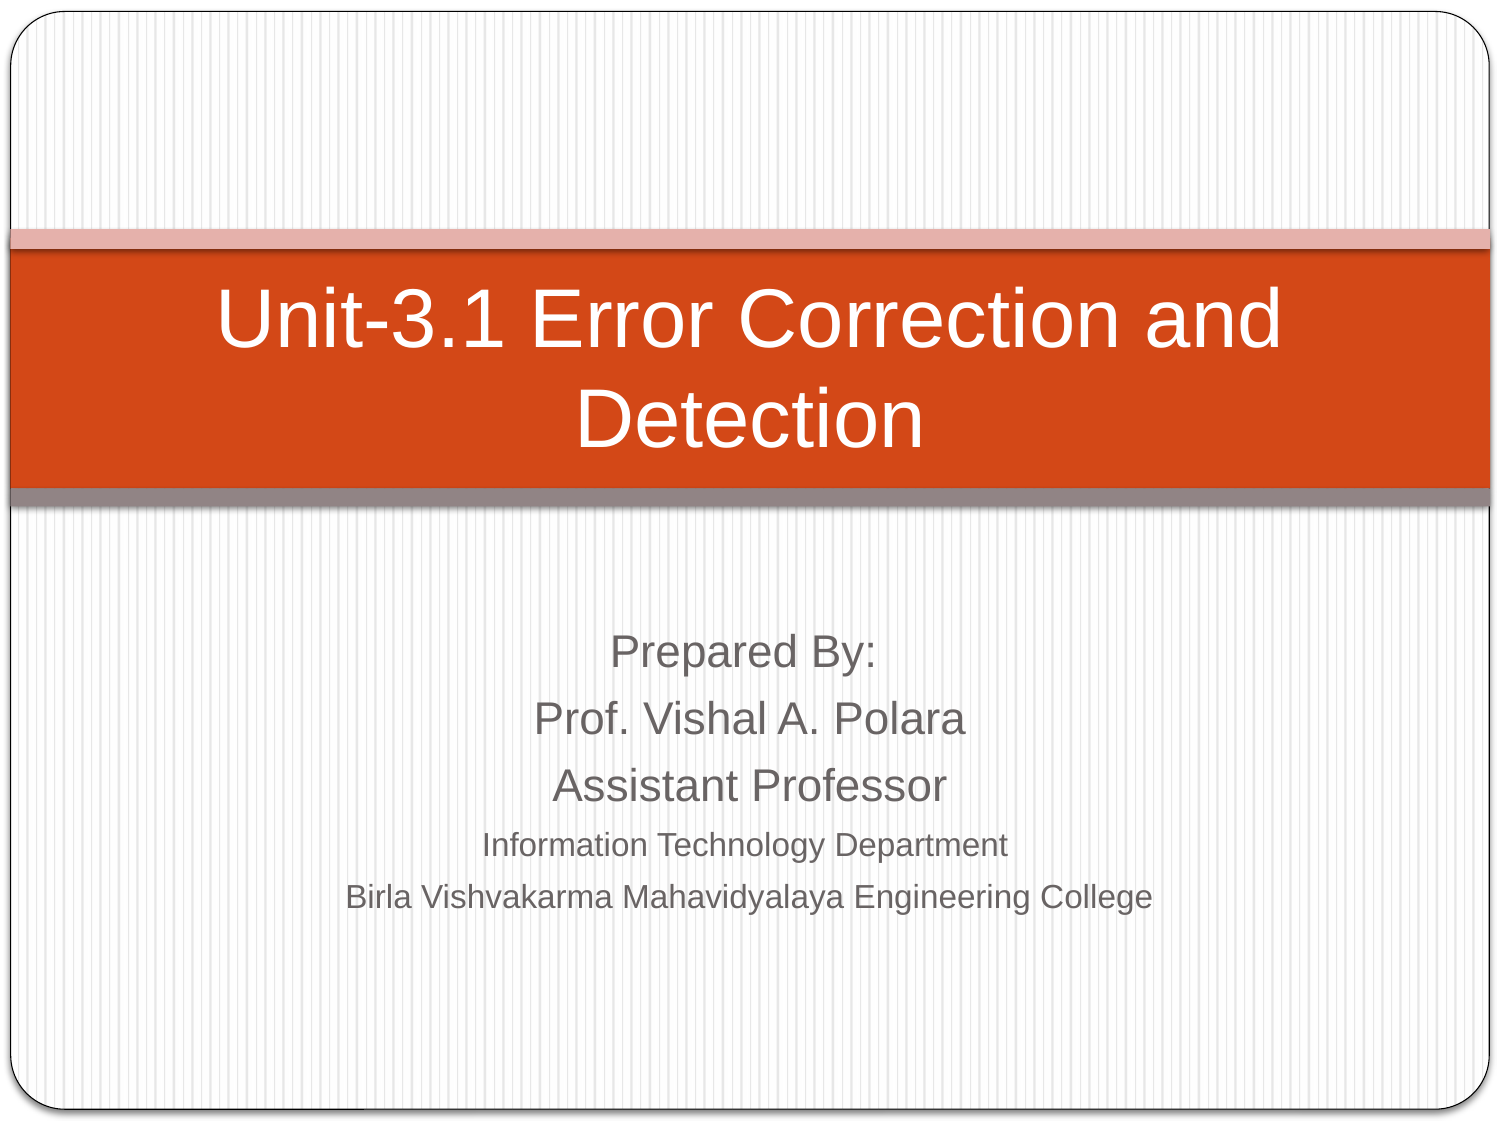

# Unit-3.1 Error Correction and Detection

Prepared By:
Prof. Vishal A. Polara
Assistant Professor
Information Technology Department
Birla Vishvakarma Mahavidyalaya Engineering College